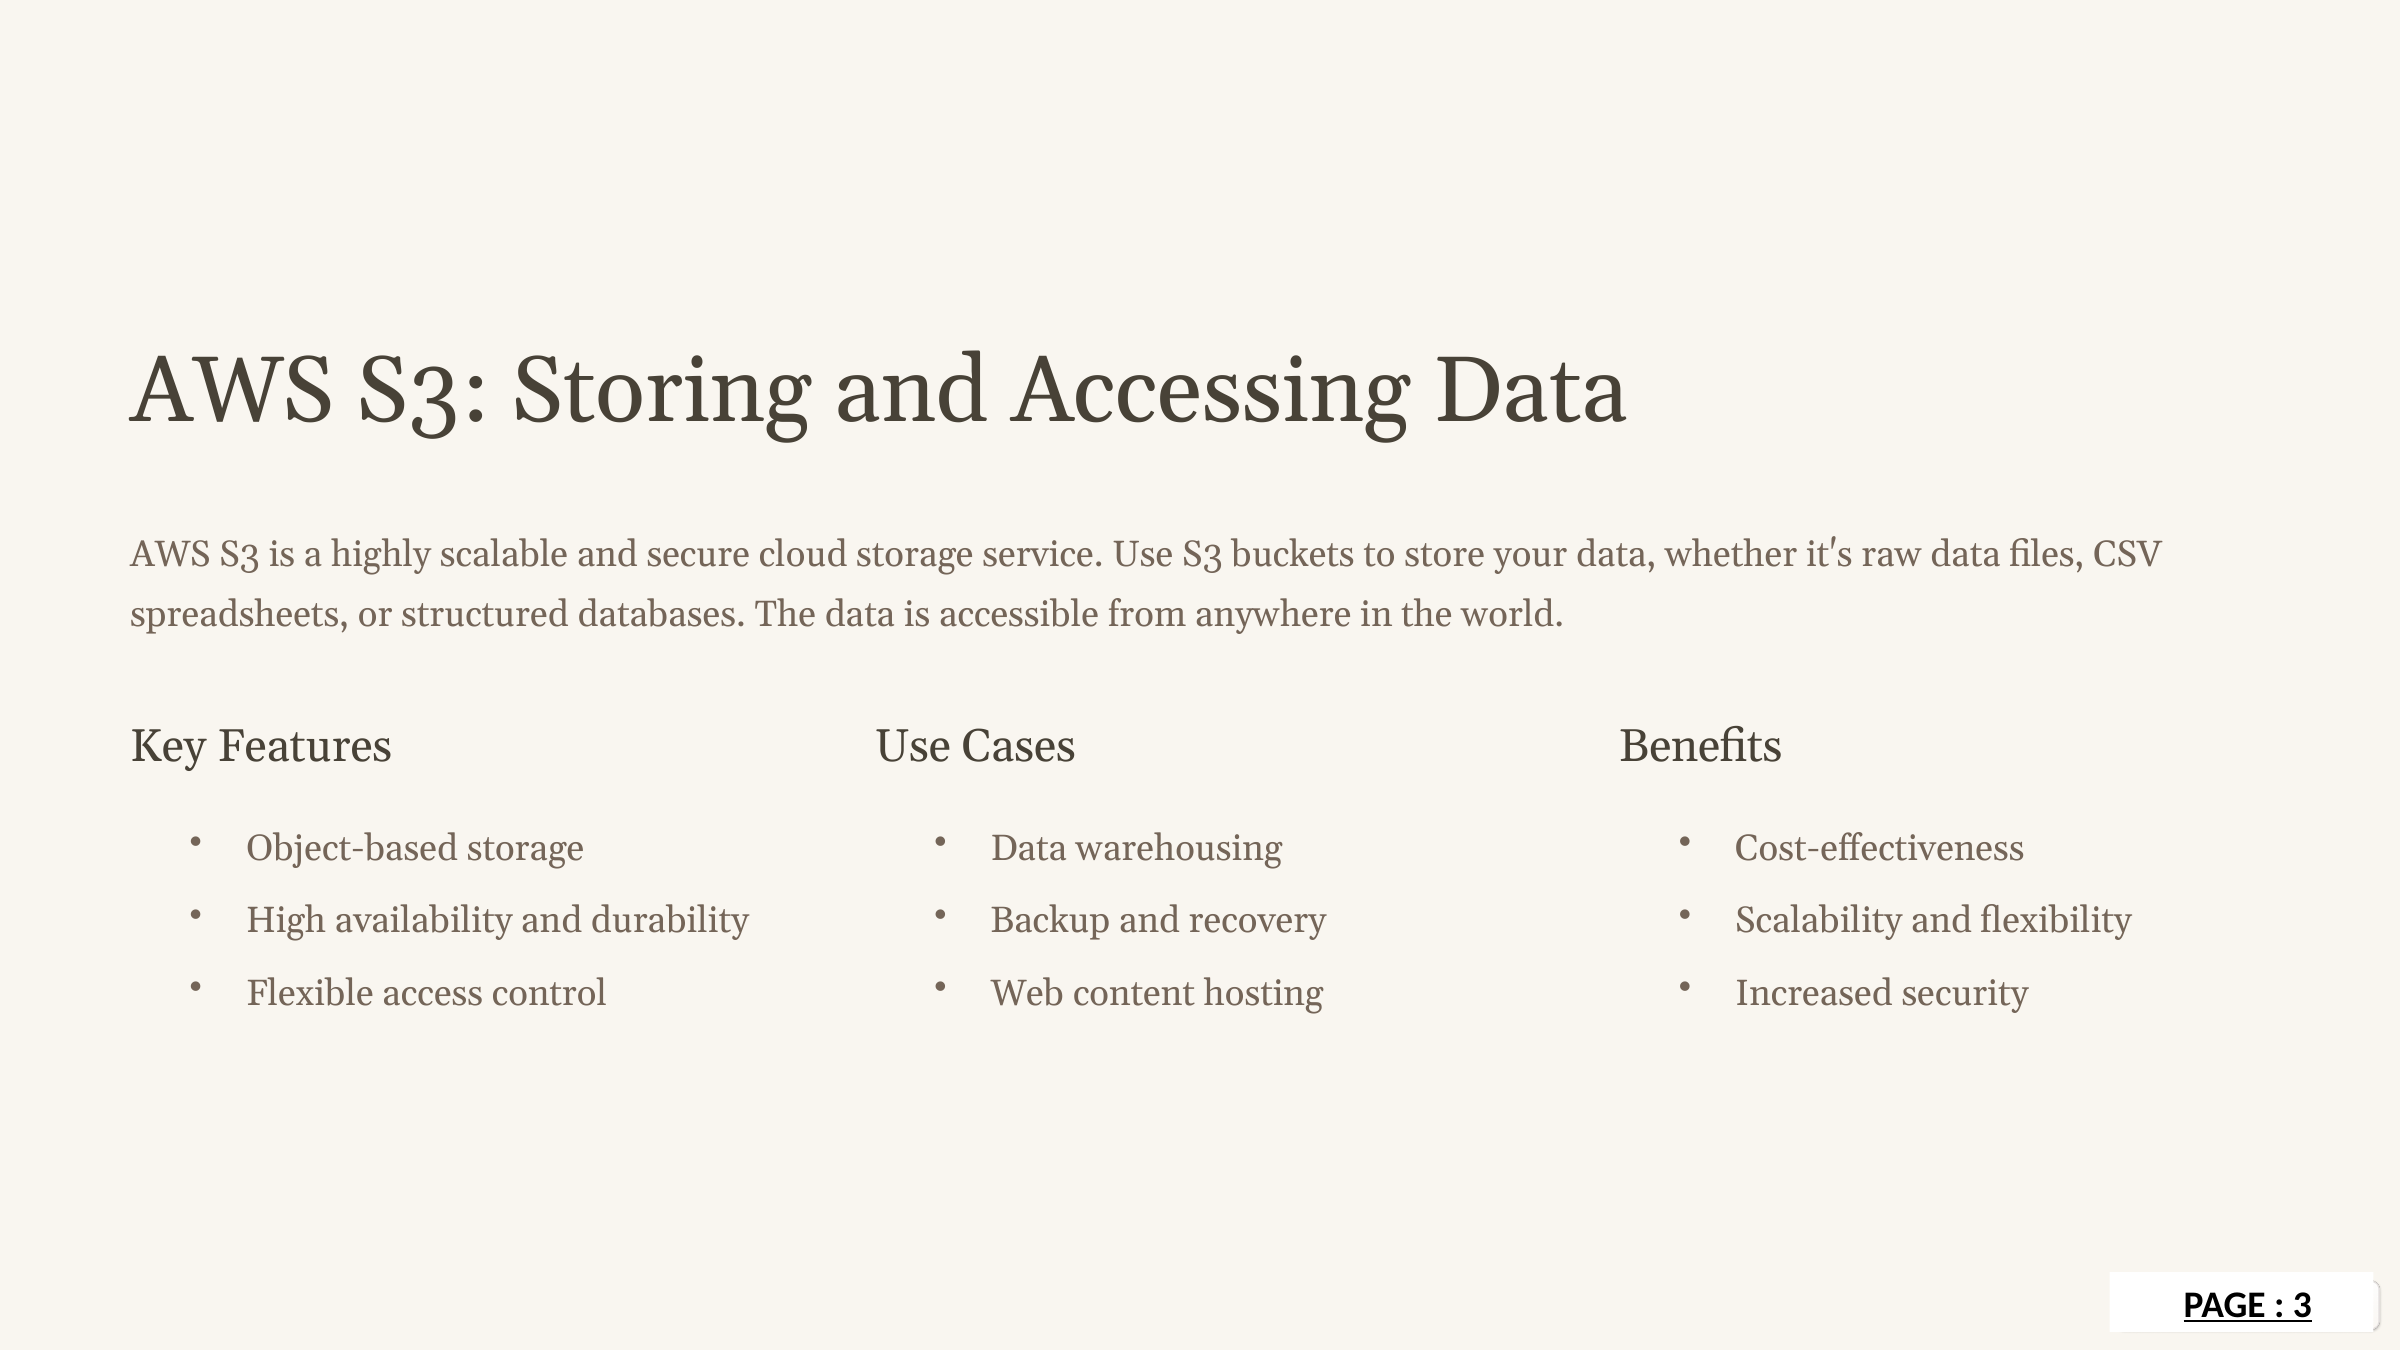

AWS S3: Storing and Accessing Data
AWS S3 is a highly scalable and secure cloud storage service. Use S3 buckets to store your data, whether it's raw data files, CSV spreadsheets, or structured databases. The data is accessible from anywhere in the world.
Key Features
Use Cases
Benefits
Object-based storage
Data warehousing
Cost-effectiveness
High availability and durability
Backup and recovery
Scalability and flexibility
Flexible access control
Web content hosting
Increased security
       PAGE : 3